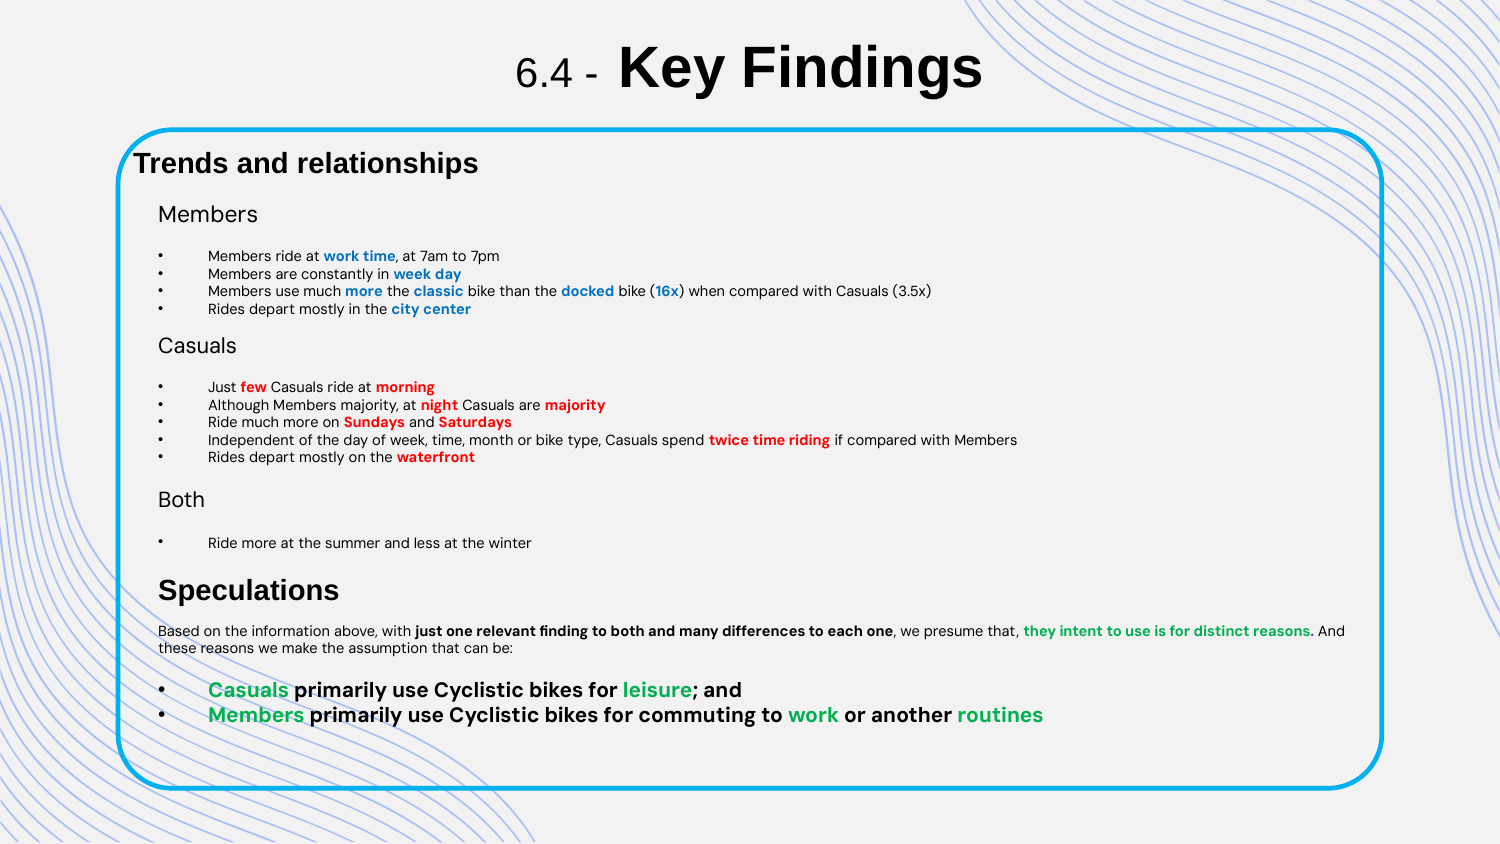

# 6.4 - Key Findings

Trends and relationships

Members

Members ride at work time, at 7am to 7pm
Members are constantly in week day
Members use much more the classic bike than the docked bike (16x) when compared with Casuals (3.5x)
Rides depart mostly in the city center

Casuals

Just few Casuals ride at morning
Although Members majority, at night Casuals are majority
Ride much more on Sundays and Saturdays
Independent of the day of week, time, month or bike type, Casuals spend twice time riding if compared with Members
Rides depart mostly on the waterfront

Both

Ride more at the summer and less at the winter

Speculations

Based on the information above, with just one relevant finding to both and many differences to each one, we presume that, they intent to use is for distinct reasons. And these reasons we make the assumption that can be:

Casuals primarily use Cyclistic bikes for leisure; and
Members primarily use Cyclistic bikes for commuting to work or another routines